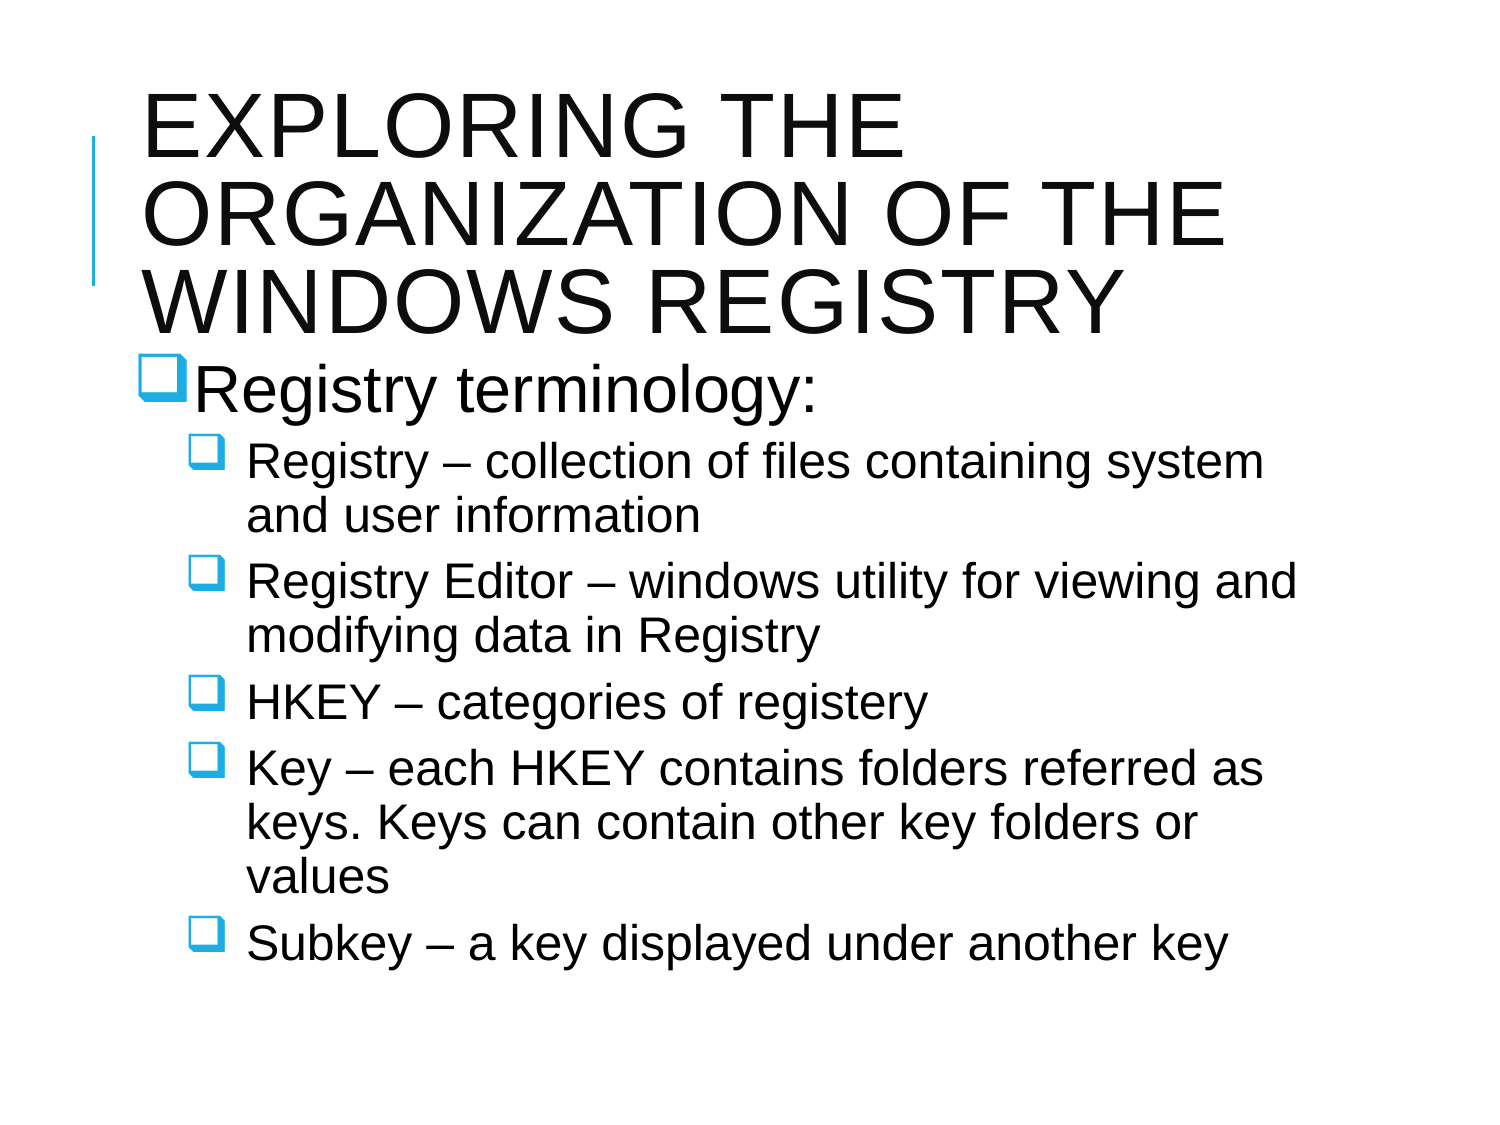

# Exploring the Organization of the Windows Registry
Registry terminology:
Registry – collection of files containing system and user information
Registry Editor – windows utility for viewing and modifying data in Registry
HKEY – categories of registery
Key – each HKEY contains folders referred as keys. Keys can contain other key folders or values
Subkey – a key displayed under another key